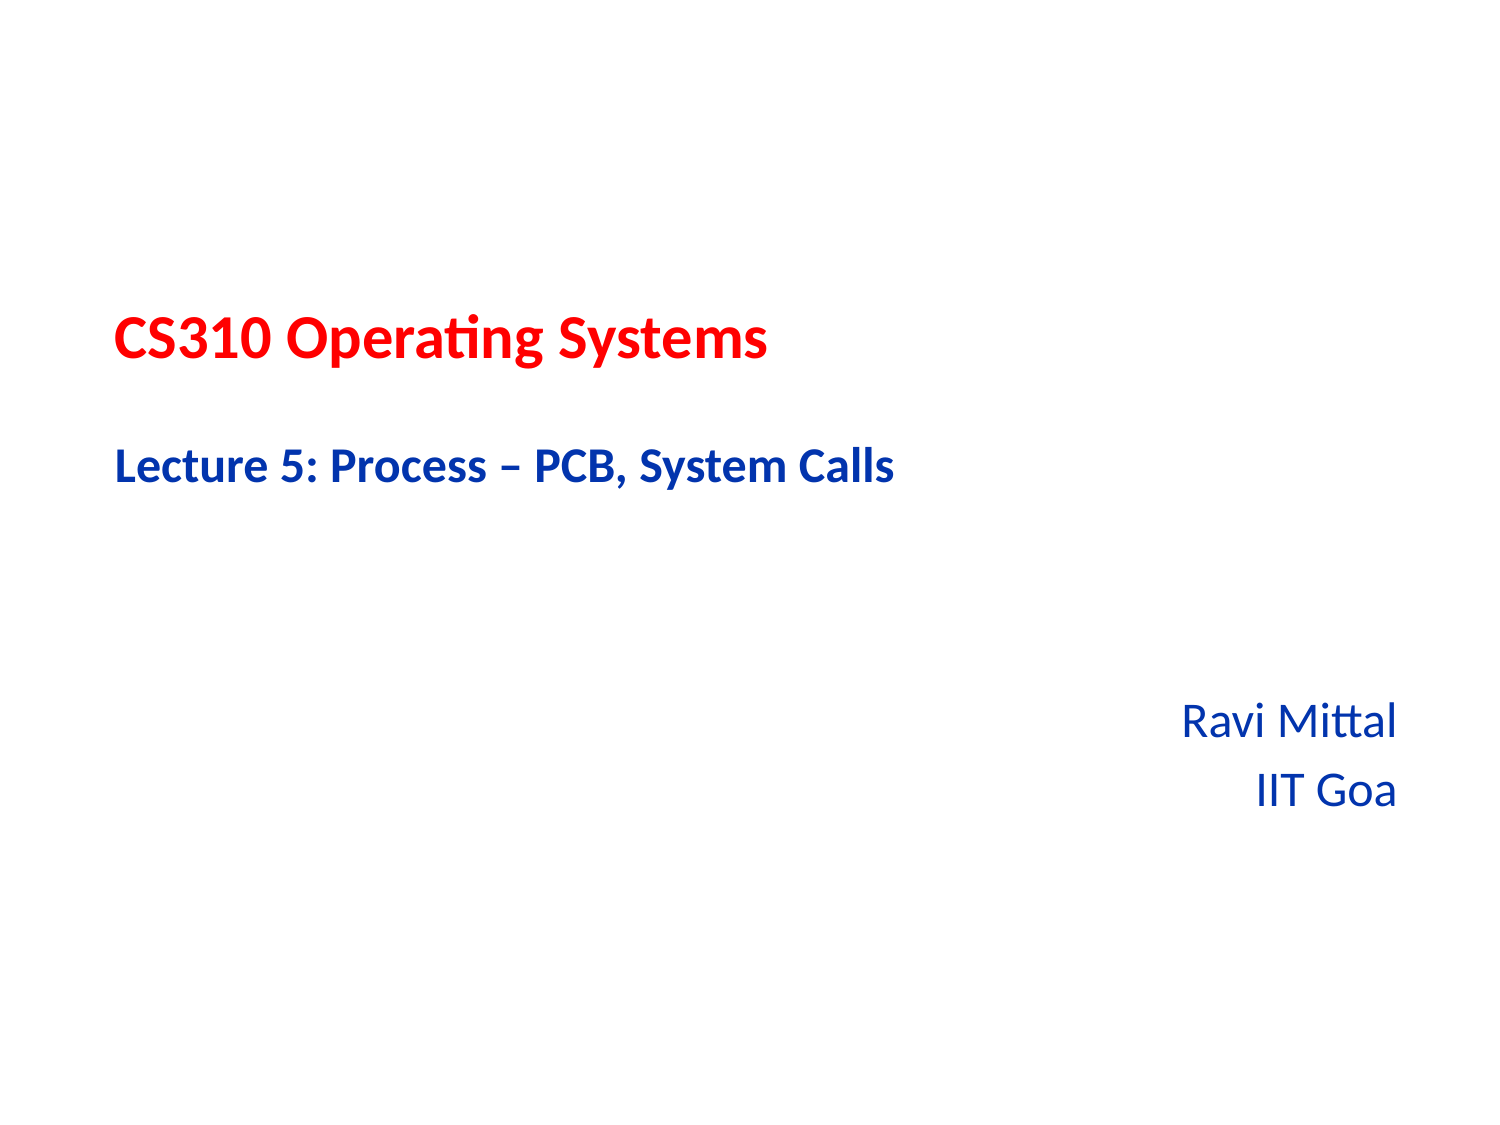

# CS310 Operating Systems Lecture 5: Process – PCB, System Calls
Ravi Mittal
IIT Goa